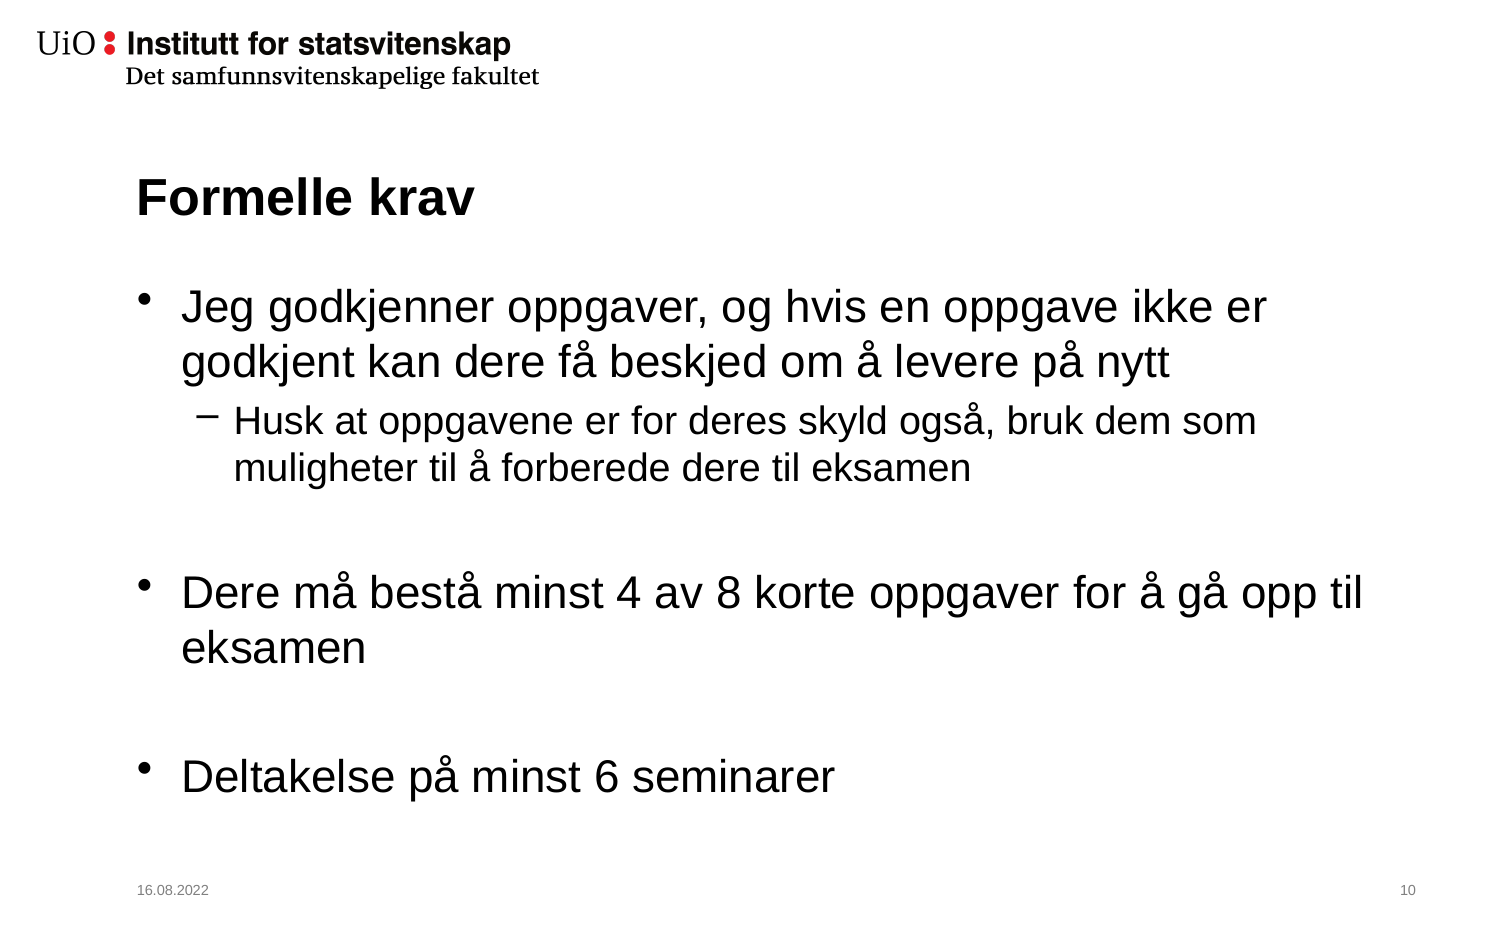

# Formelle krav
Jeg godkjenner oppgaver, og hvis en oppgave ikke er godkjent kan dere få beskjed om å levere på nytt
Husk at oppgavene er for deres skyld også, bruk dem som muligheter til å forberede dere til eksamen

Dere må bestå minst 4 av 8 korte oppgaver for å gå opp til eksamen

Deltakelse på minst 6 seminarer
16.08.2022
10